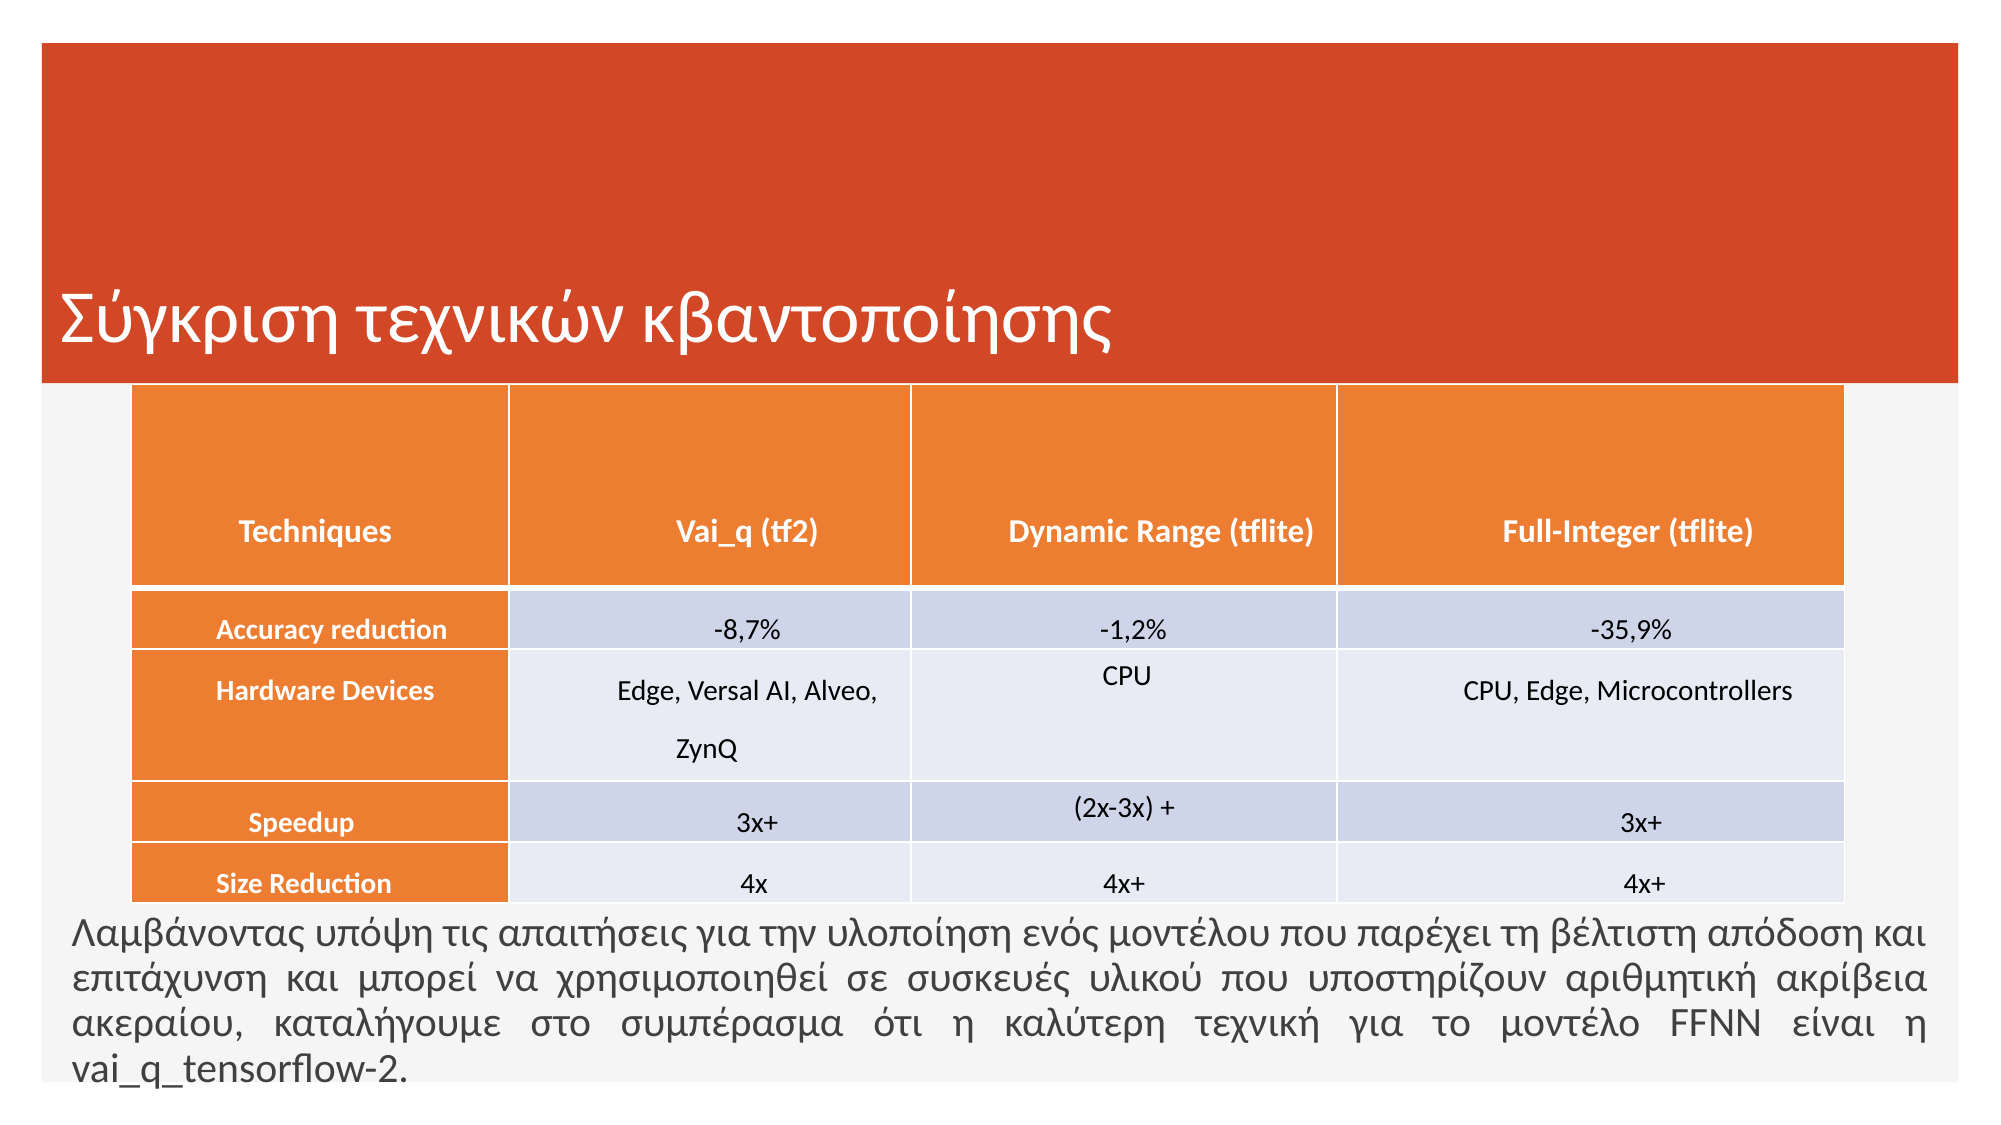

# Σύγκριση τεχνικών κβαντοποίησης
| Techniques | Vai\_q (tf2) | Dynamic Range (tflite) | Full-Integer (tflite) |
| --- | --- | --- | --- |
| Accuracy reduction | -8,7% | -1,2% | -35,9% |
| Hardware Devices | Edge, Versal AI, Alveo, ZynQ | CPU | CPU, Edge, Microcontrollers |
| Speedup | 3x+ | (2x-3x) + | 3x+ |
| Size Reduction | 4x | 4x+ | 4x+ |
Λαμβάνοντας υπόψη τις απαιτήσεις για την υλοποίηση ενός μοντέλου που παρέχει τη βέλτιστη απόδοση και επιτάχυνση και μπορεί να χρησιμοποιηθεί σε συσκευές υλικού που υποστηρίζουν αριθμητική ακρίβεια ακεραίου, καταλήγουμε στο συμπέρασμα ότι η καλύτερη τεχνική για το μοντέλο FFNN είναι η vai_q_tensorflow-2.